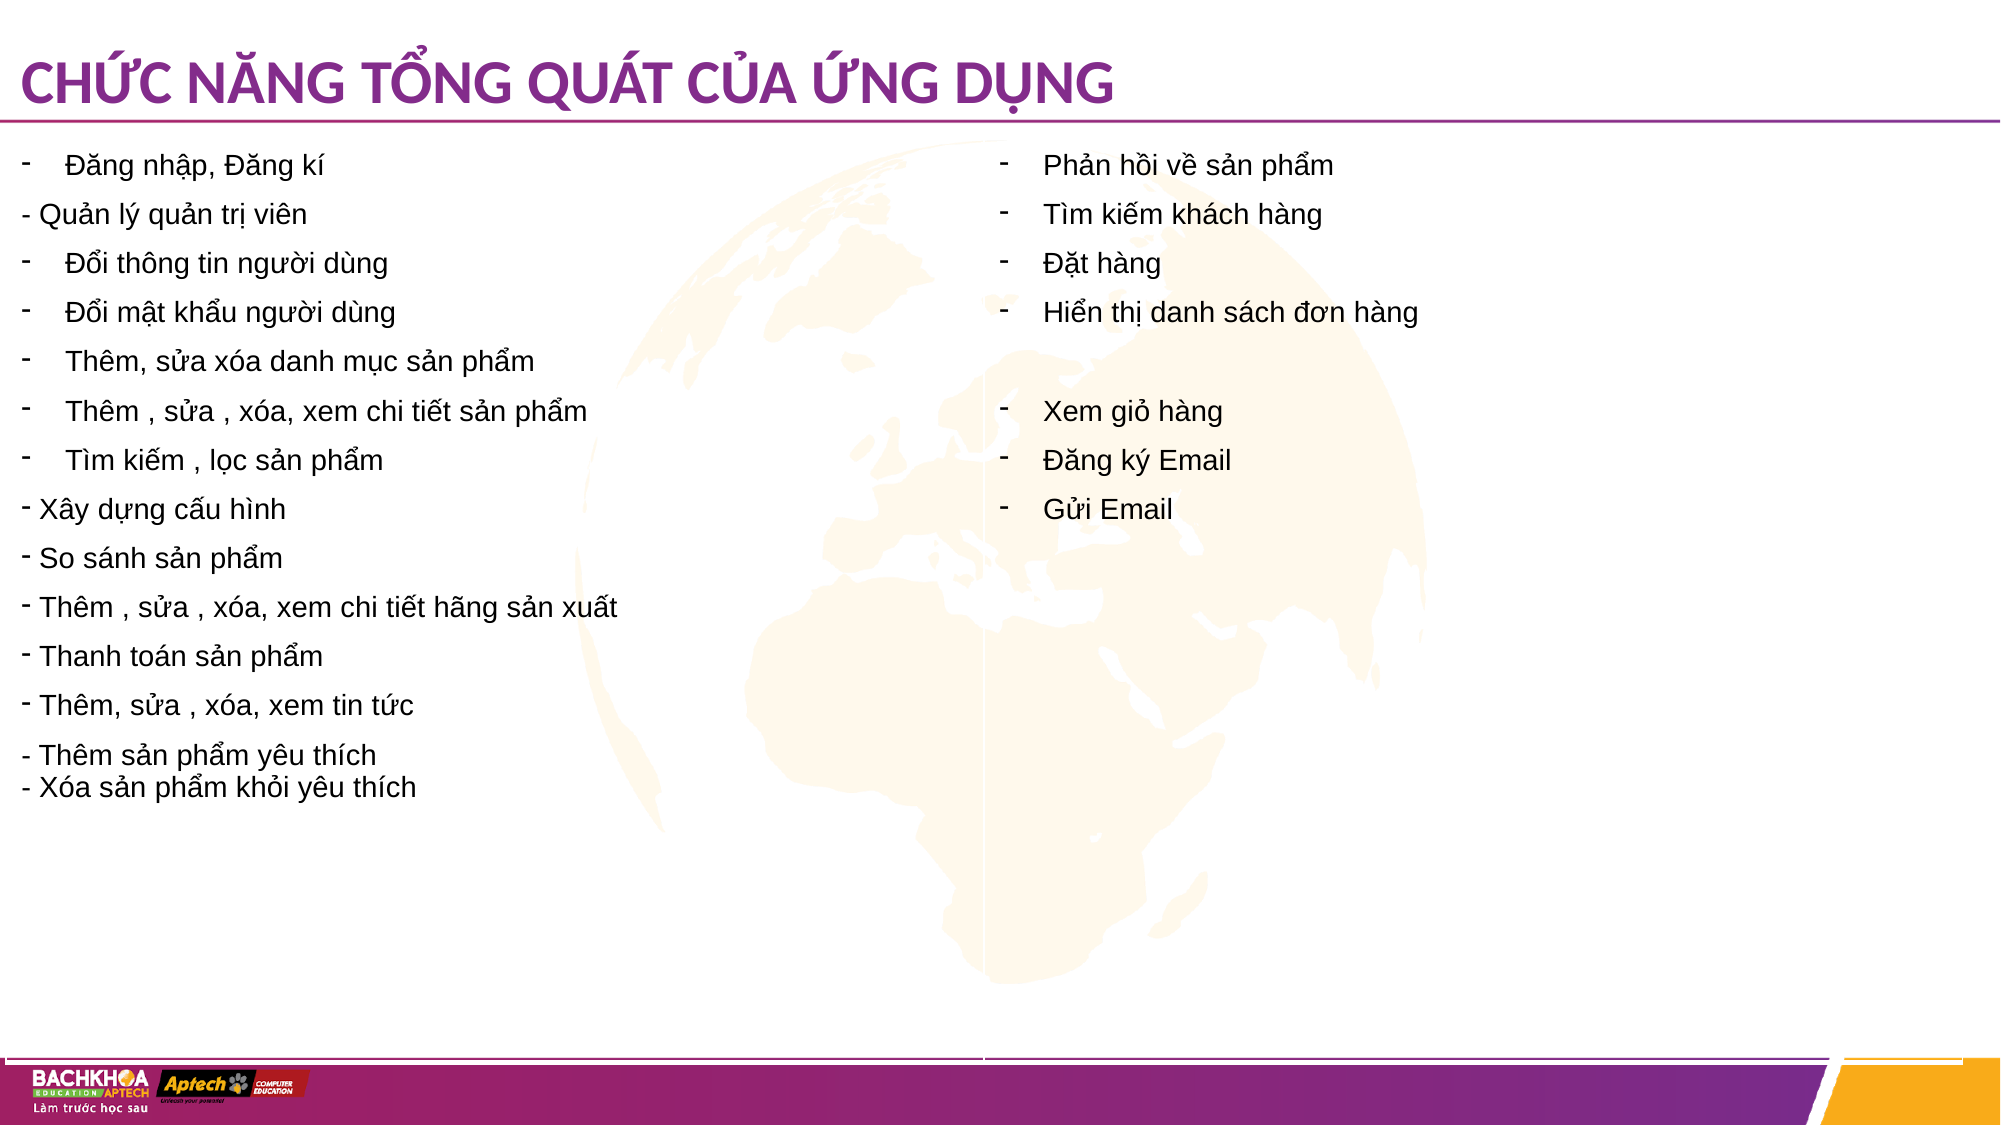

# CHỨC NĂNG TỔNG QUÁT CỦA ỨNG DỤNG
| Đăng nhập, Đăng kí - Quản lý quản trị viên Đổi thông tin người dùng Đổi mật khẩu người dùng Thêm, sửa xóa danh mục sản phẩm Thêm , sửa , xóa, xem chi tiết sản phẩm Tìm kiếm , lọc sản phẩm Xây dựng cấu hình So sánh sản phẩm Thêm , sửa , xóa, xem chi tiết hãng sản xuất Thanh toán sản phẩm Thêm, sửa , xóa, xem tin tức - Thêm sản phẩm yêu thích - Xóa sản phẩm khỏi yêu thích | Phản hồi về sản phẩm Tìm kiếm khách hàng Đặt hàng Hiển thị danh sách đơn hàng Xem giỏ hàng Đăng ký Email Gửi Email |
| --- | --- |